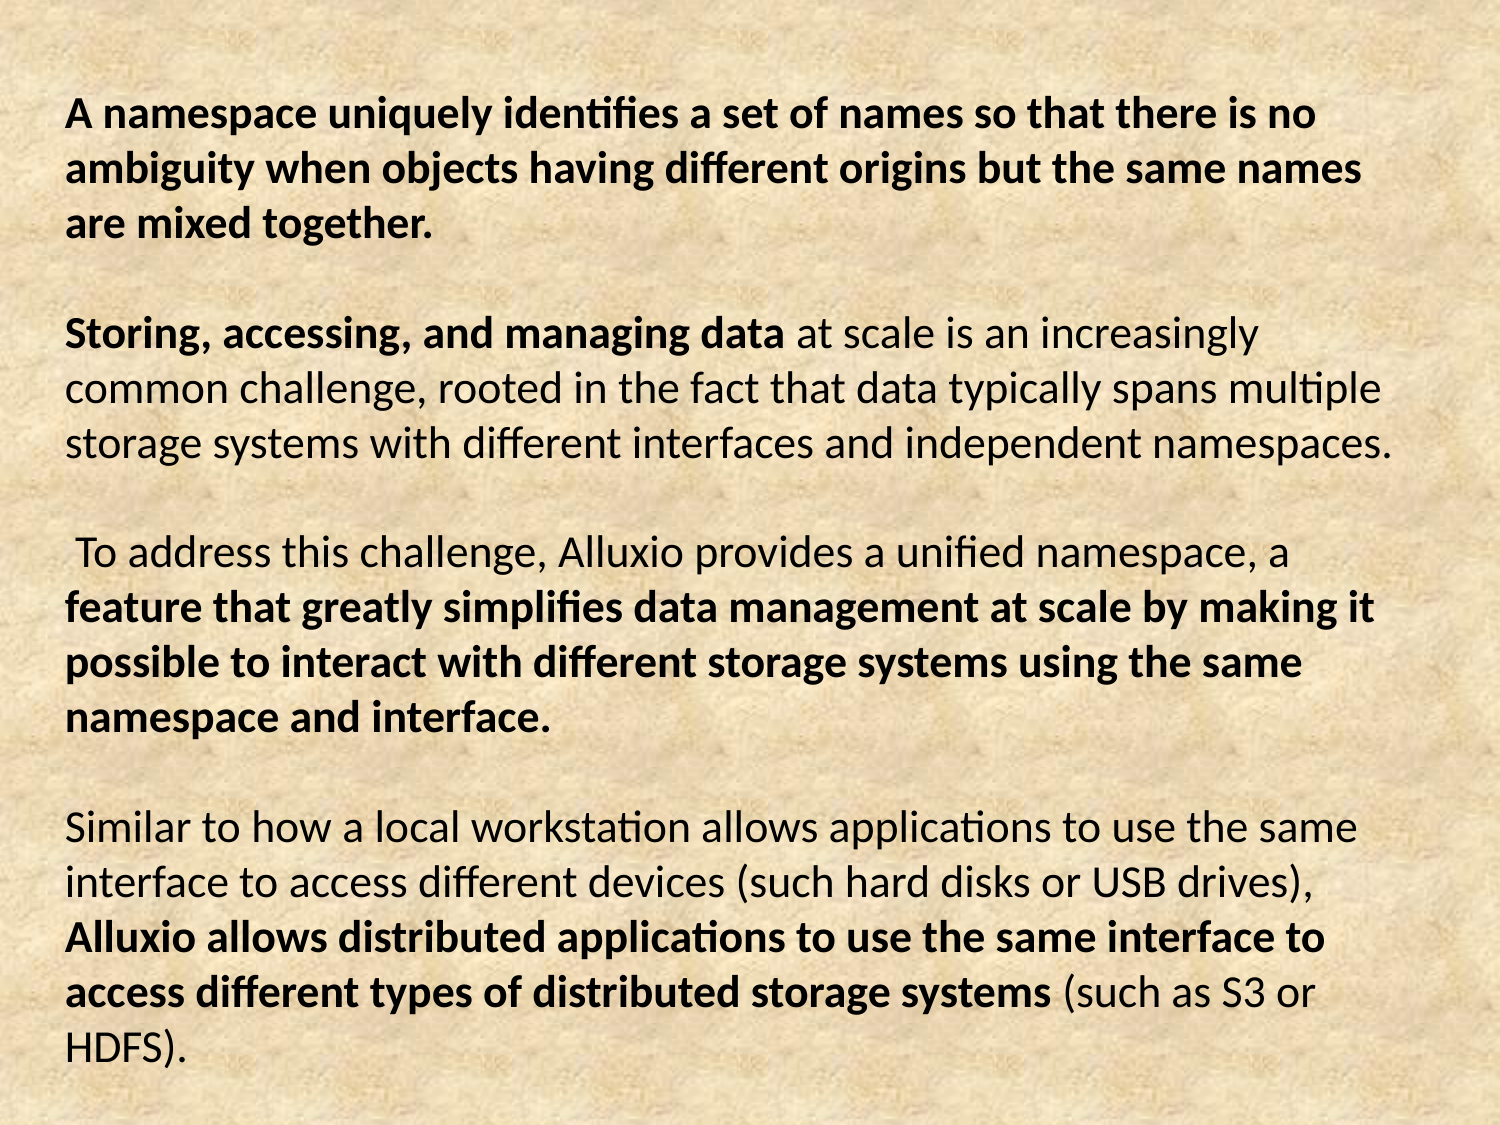

A namespace uniquely identifies a set of names so that there is no ambiguity when objects having different origins but the same names are mixed together.

Storing, accessing, and managing data at scale is an increasingly common challenge, rooted in the fact that data typically spans multiple storage systems with different interfaces and independent namespaces.

 To address this challenge, Alluxio provides a unified namespace, a feature that greatly simplifies data management at scale by making it possible to interact with different storage systems using the same namespace and interface.

Similar to how a local workstation allows applications to use the same interface to access different devices (such hard disks or USB drives), Alluxio allows distributed applications to use the same interface to access different types of distributed storage systems (such as S3 or HDFS).